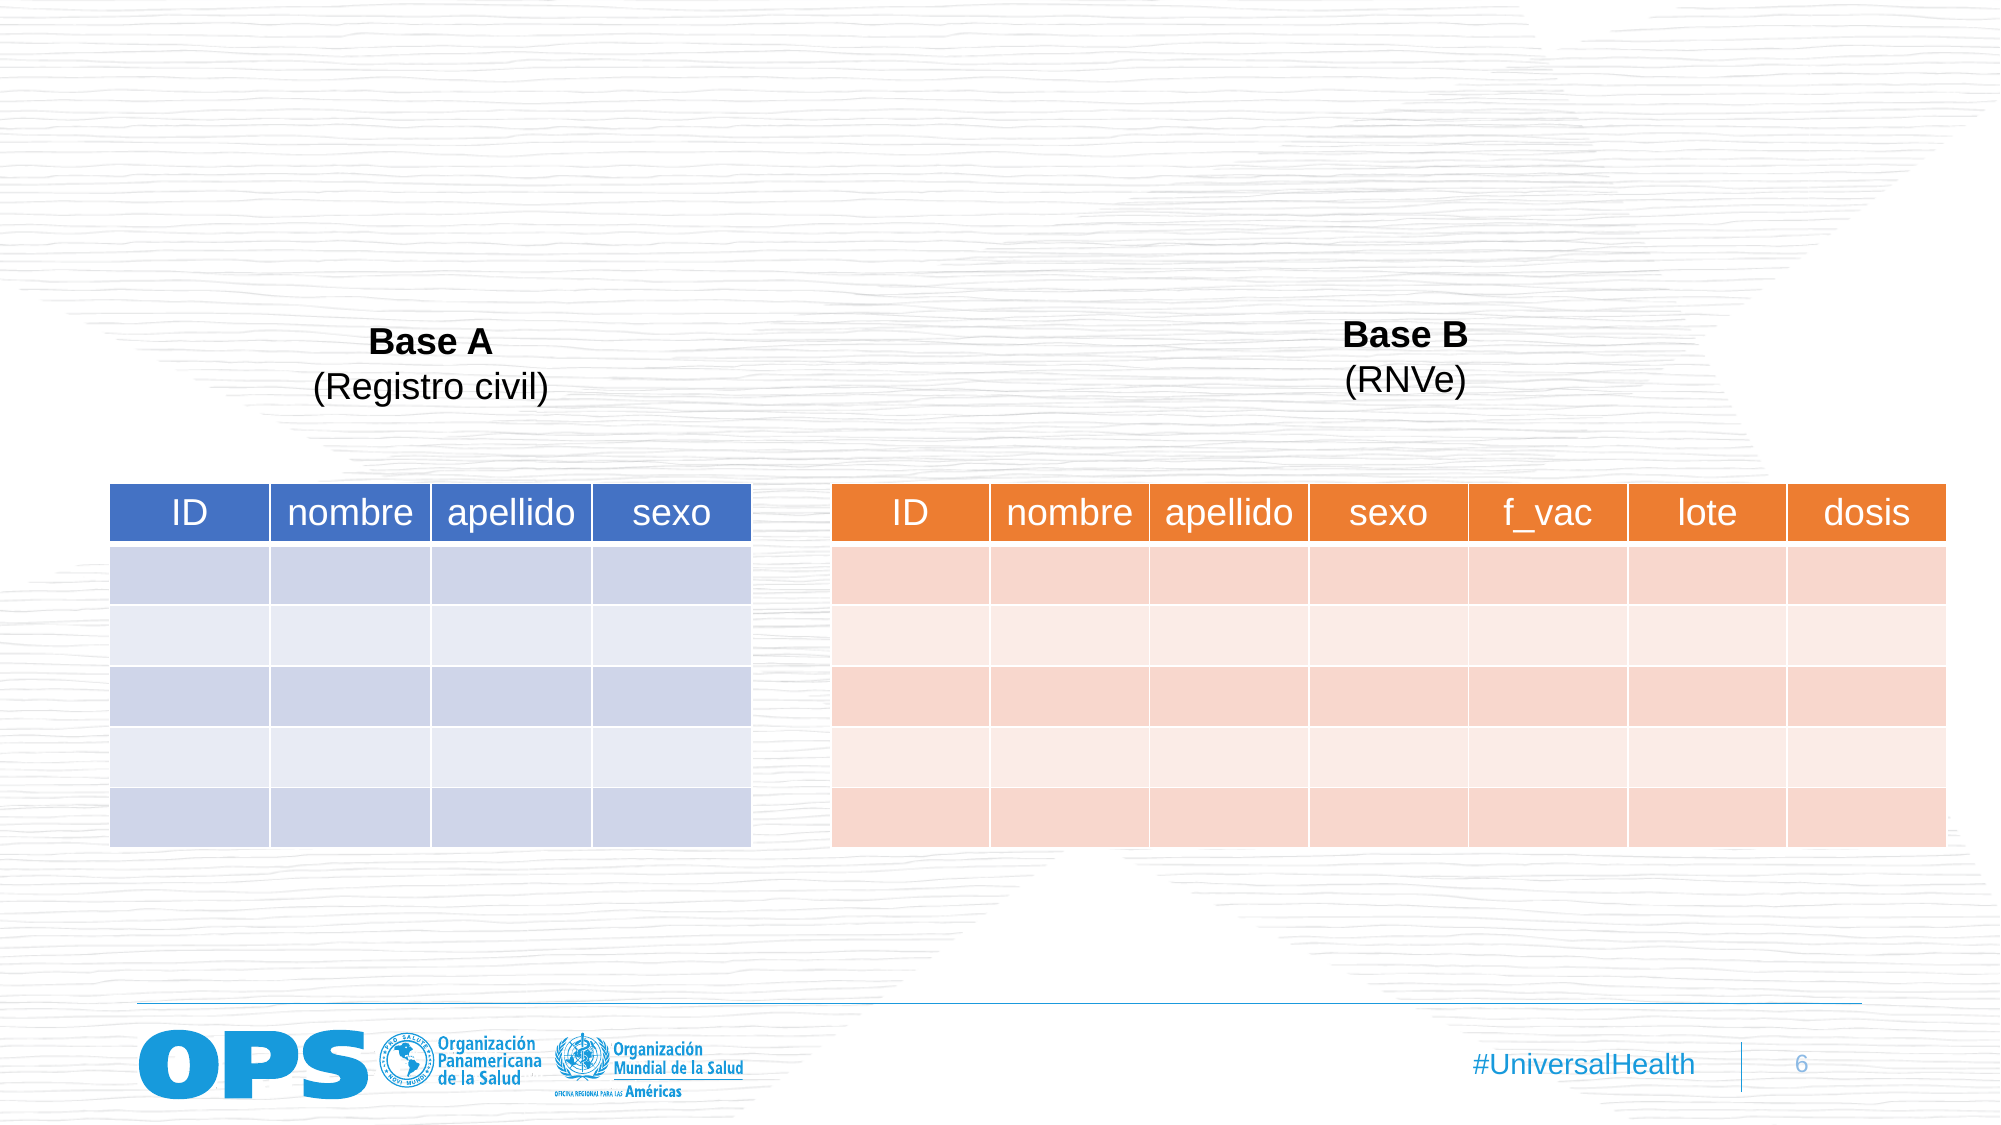

Base B
(RNVe)
Base A
(Registro civil)
| ID | nombre | apellido | sexo |
| --- | --- | --- | --- |
|  |  |  |  |
|  |  |  |  |
|  |  |  |  |
|  |  |  |  |
|  |  |  |  |
| ID | nombre | apellido | sexo | f\_vac | lote | dosis |
| --- | --- | --- | --- | --- | --- | --- |
|  |  |  |  |  |  |  |
|  |  |  |  |  |  |  |
|  |  |  |  |  |  |  |
|  |  |  |  |  |  |  |
|  |  |  |  |  |  |  |
6